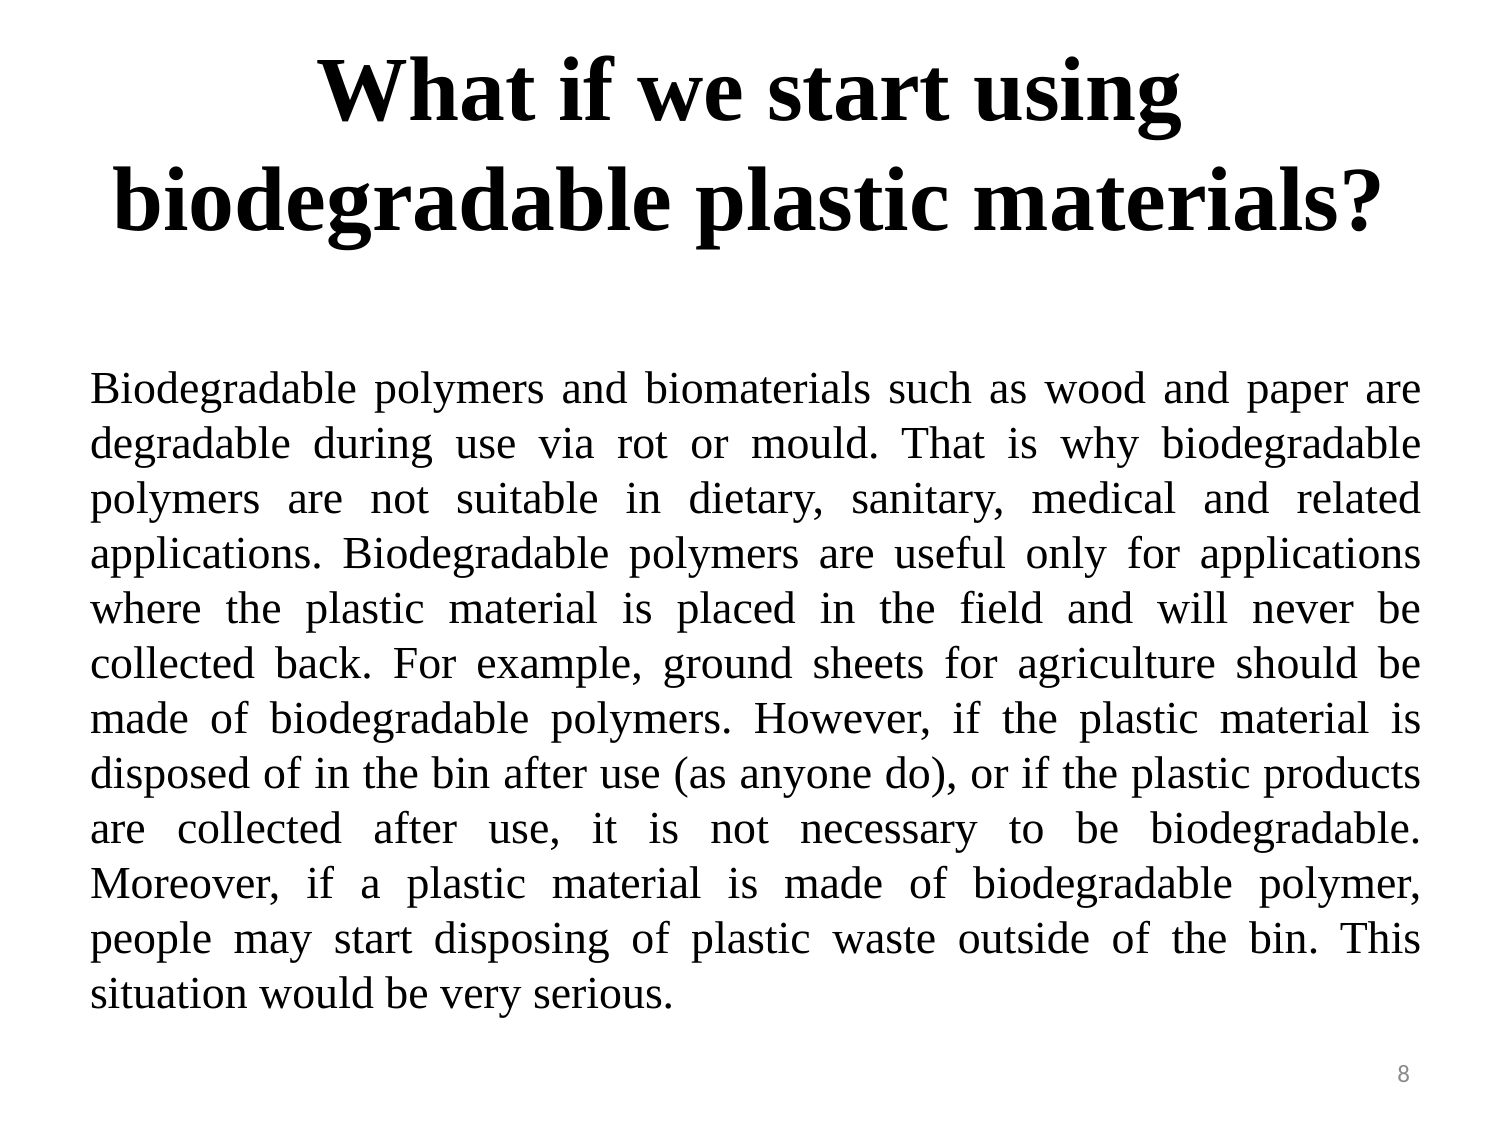

# What if we start using biodegradable plastic materials?
Biodegradable polymers and biomaterials such as wood and paper are degradable during use via rot or mould. That is why biodegradable polymers are not suitable in dietary, sanitary, medical and related applications. Biodegradable polymers are useful only for applications where the plastic material is placed in the field and will never be collected back. For example, ground sheets for agriculture should be made of biodegradable polymers. However, if the plastic material is disposed of in the bin after use (as anyone do), or if the plastic products are collected after use, it is not necessary to be biodegradable. Moreover, if a plastic material is made of biodegradable polymer, people may start disposing of plastic waste outside of the bin. This situation would be very serious.
8